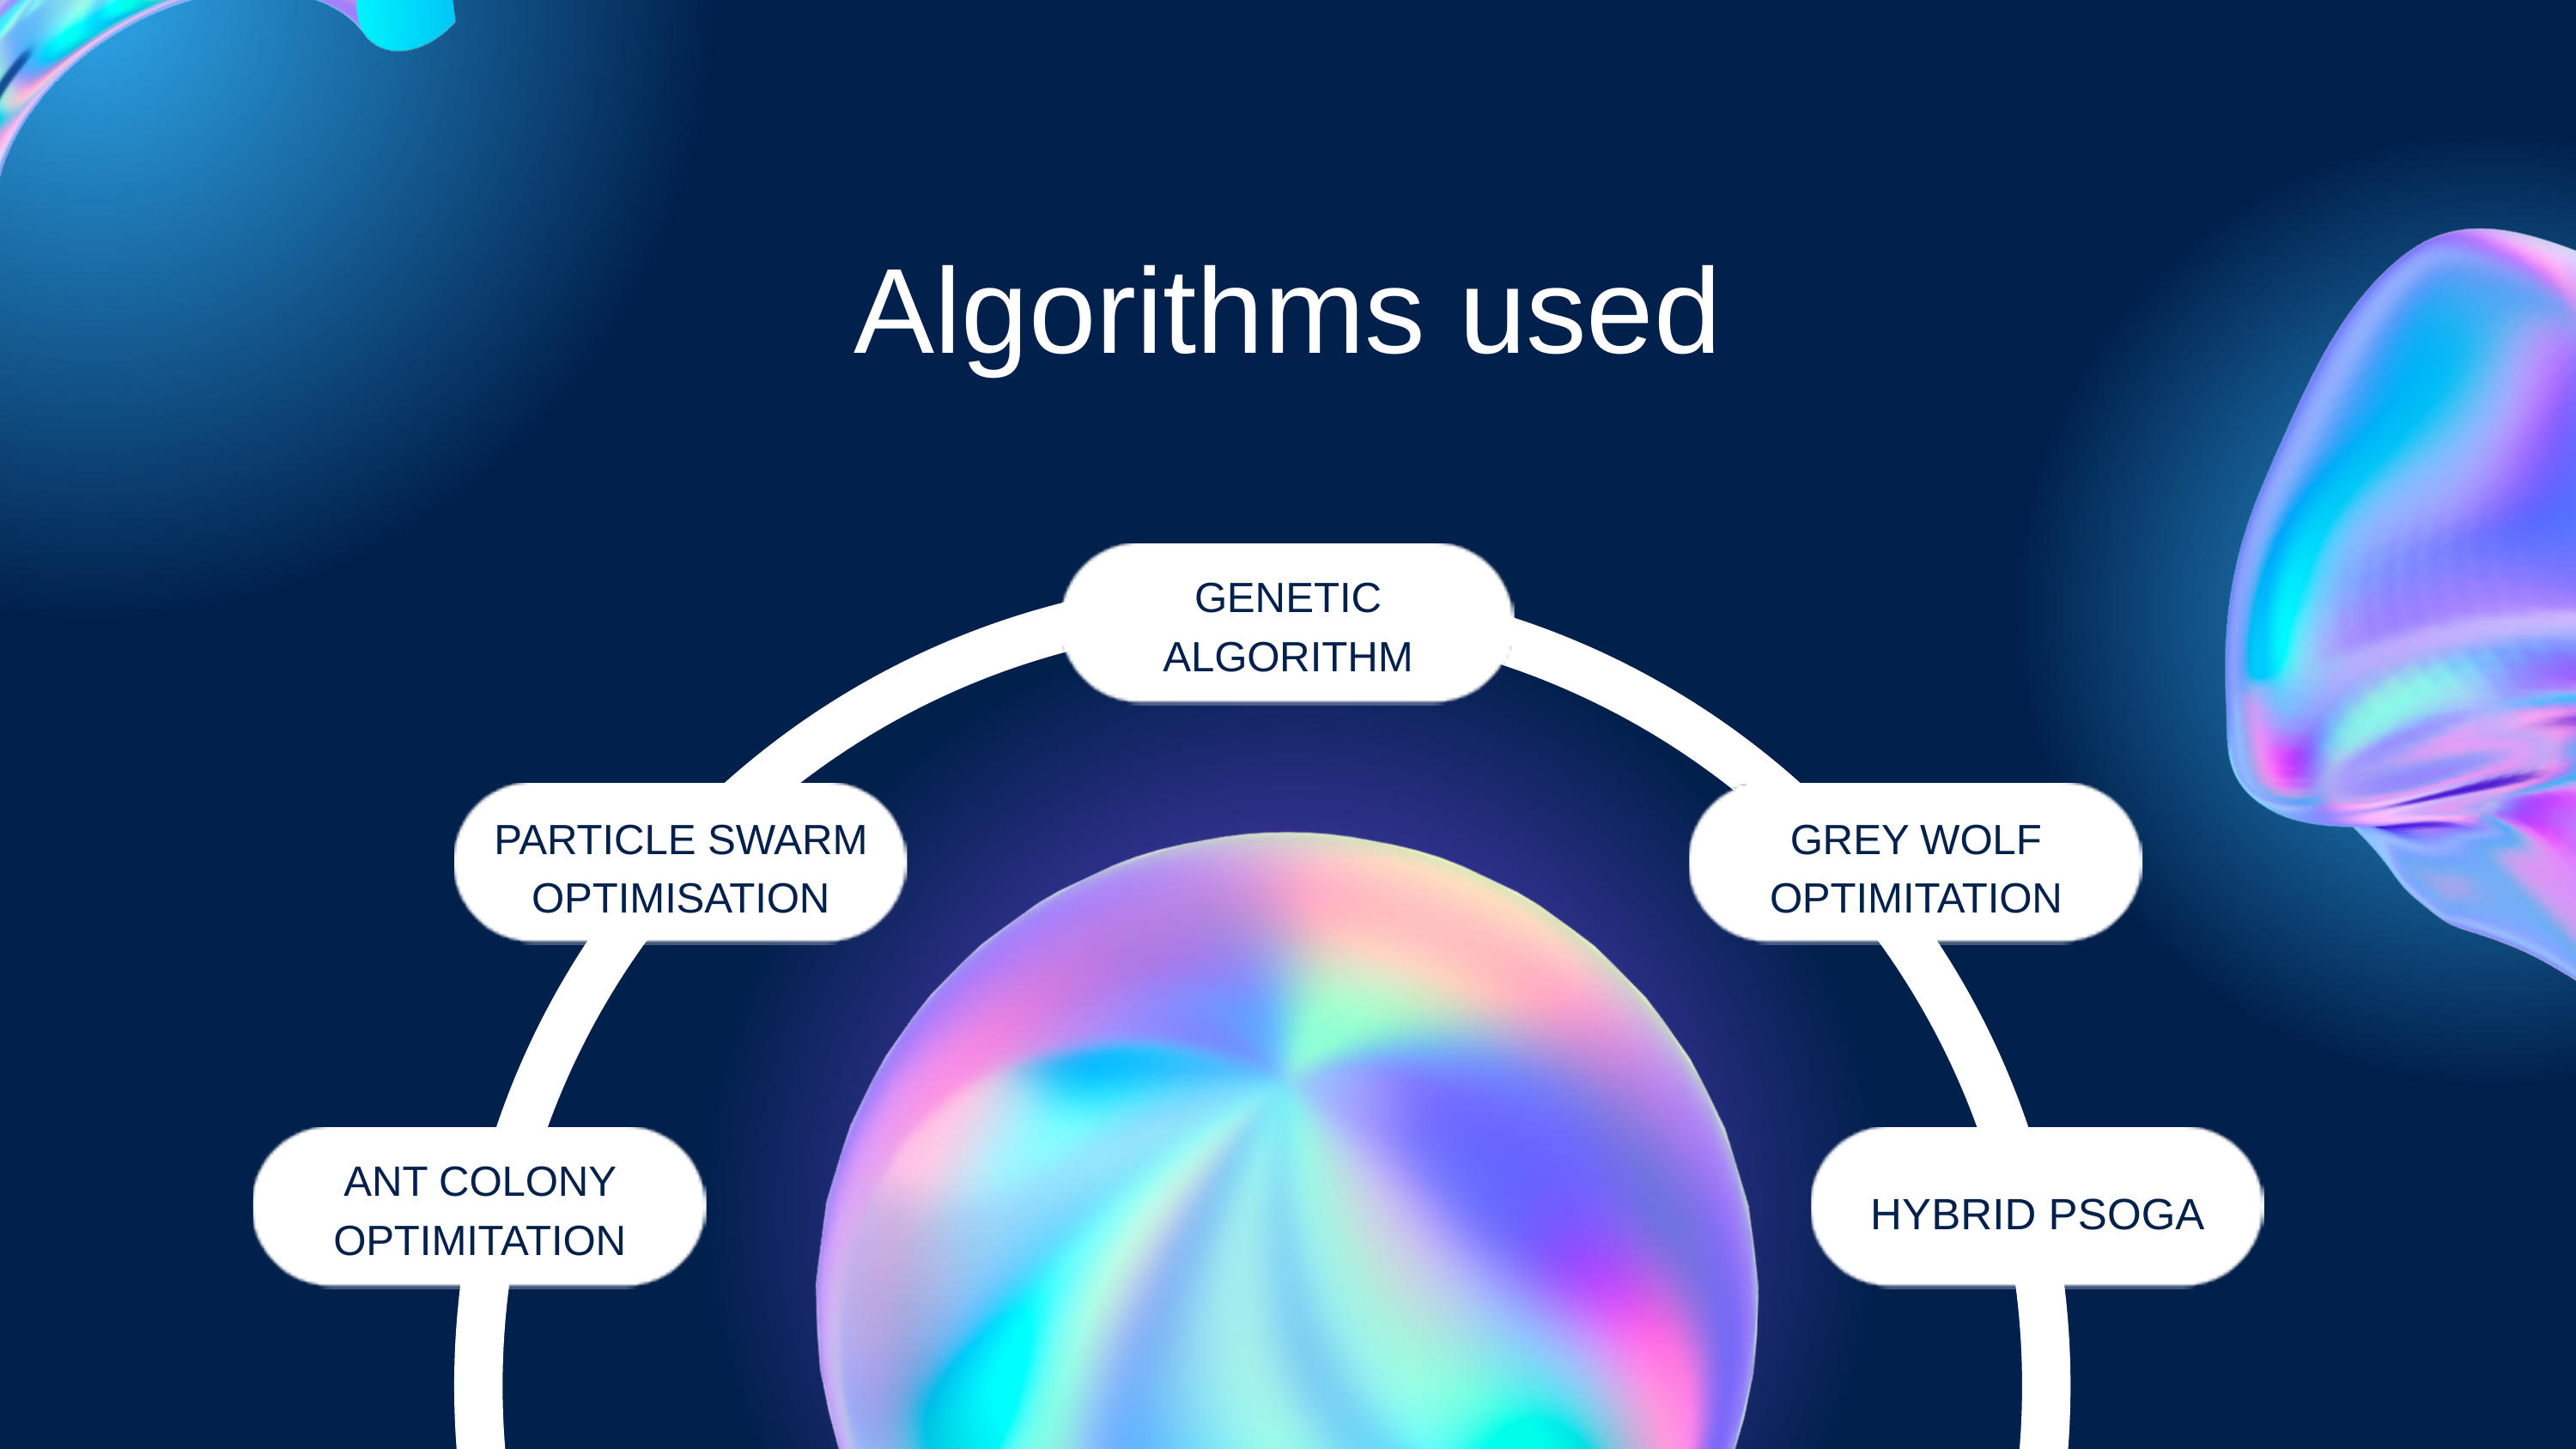

Algorithms used

GENETIC ALGORITHM

PARTICLE SWARM OPTIMISATION
GREY WOLF OPTIMITATION

ANT COLONY OPTIMITATION
HYBRID PSOGA